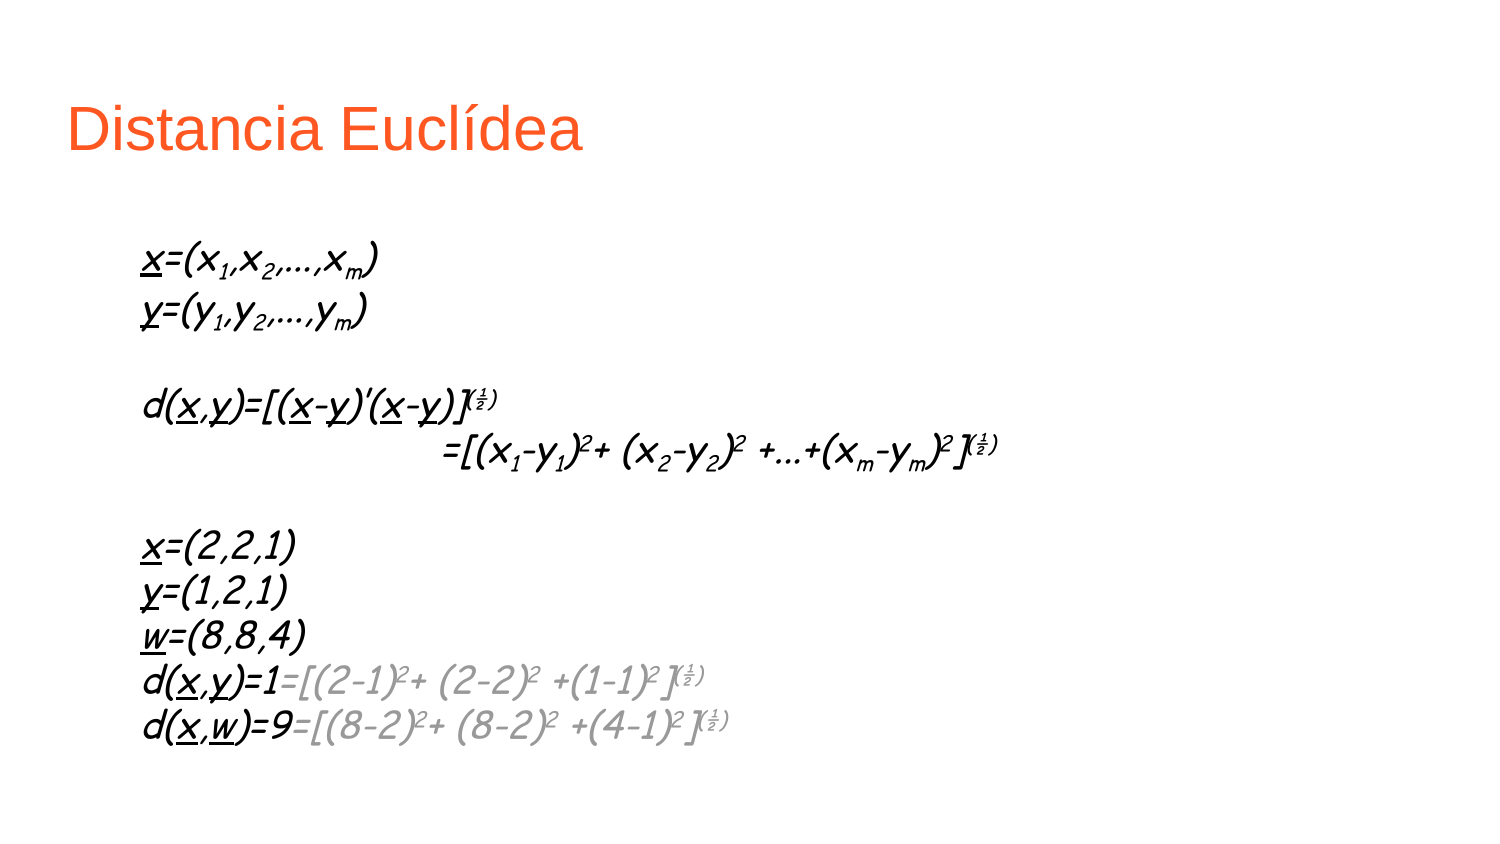

Distancia Euclídea
x=(x1,x2,...,xm)
y=(y1,y2,...,ym)

d(x,y)=[(x-y)’(x-y)](½)
		=[(x1-y1)2+ (x2-y2)2 +...+(xm-ym)2](½)

x=(2,2,1)
y=(1,2,1)
w=(8,8,4)
d(x,y)=1=[(2-1)2+ (2-2)2 +(1-1)2](½)
d(x,w)=9=[(8-2)2+ (8-2)2 +(4-1)2](½)